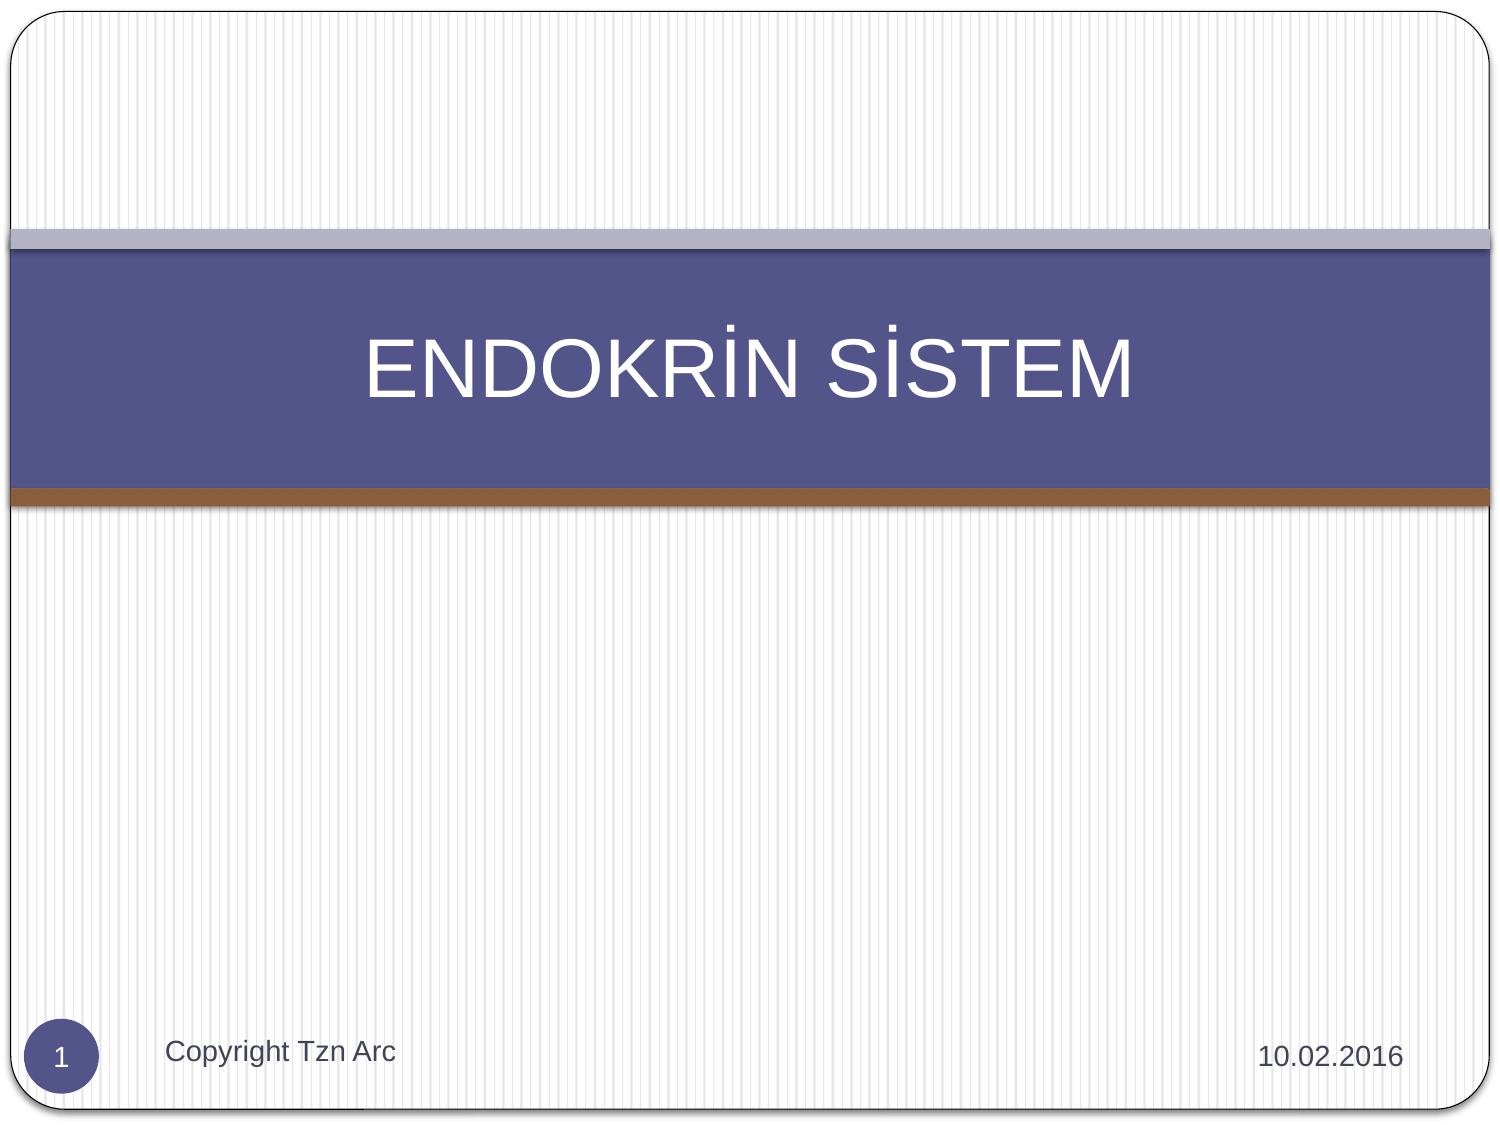

# ENDOKRİN SİSTEM

Copyright Tzn Arc
10.02.2016
1